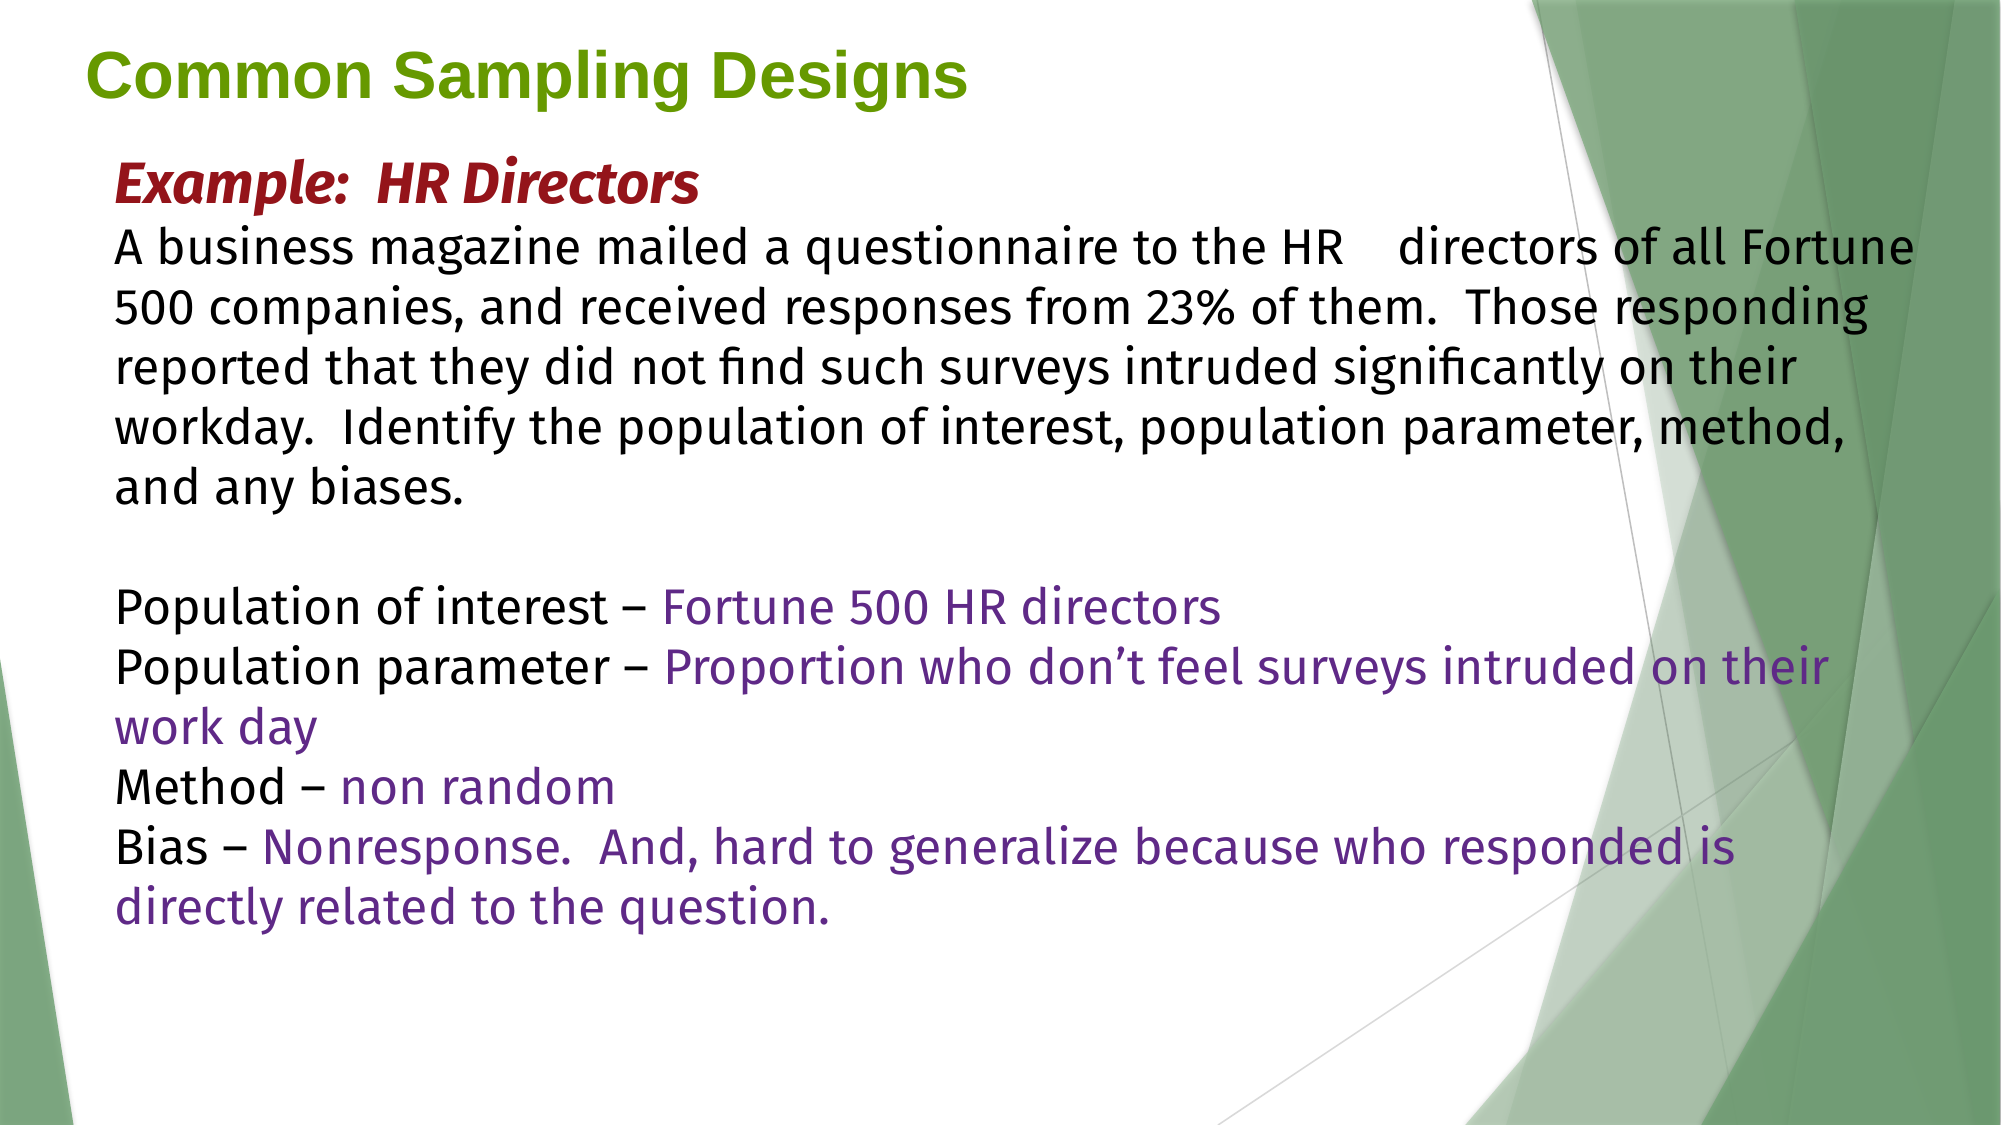

Common Sampling Designs
Example:  HR Directors
A business magazine mailed a questionnaire to the HR    directors of all Fortune 500 companies, and received responses from 23% of them.  Those responding reported that they did not find such surveys intruded significantly on their workday.  Identify the population of interest, population parameter, method, and any biases.

Population of interest – Fortune 500 HR directors
Population parameter – Proportion who don’t feel surveys intruded on their work day
Method – non random
Bias – Nonresponse.  And, hard to generalize because who responded is directly related to the question.